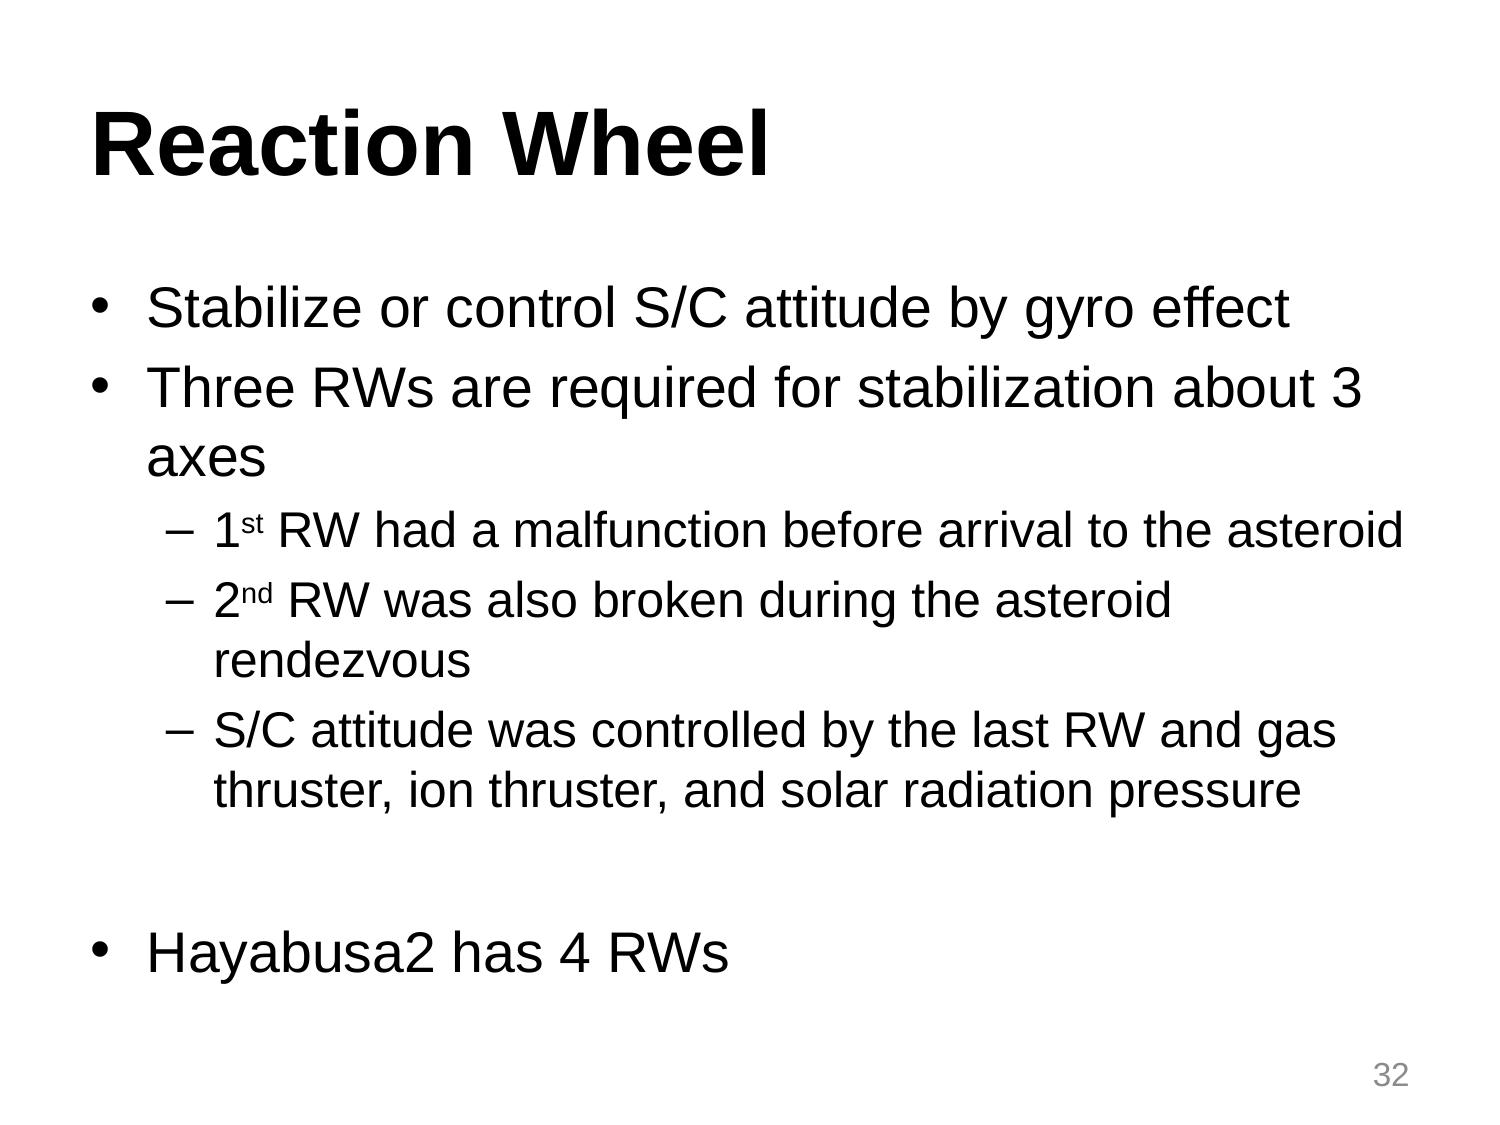

# Reaction Wheel
Stabilize or control S/C attitude by gyro effect
Three RWs are required for stabilization about 3 axes
1st RW had a malfunction before arrival to the asteroid
2nd RW was also broken during the asteroid rendezvous
S/C attitude was controlled by the last RW and gas thruster, ion thruster, and solar radiation pressure

Hayabusa2 has 4 RWs

32